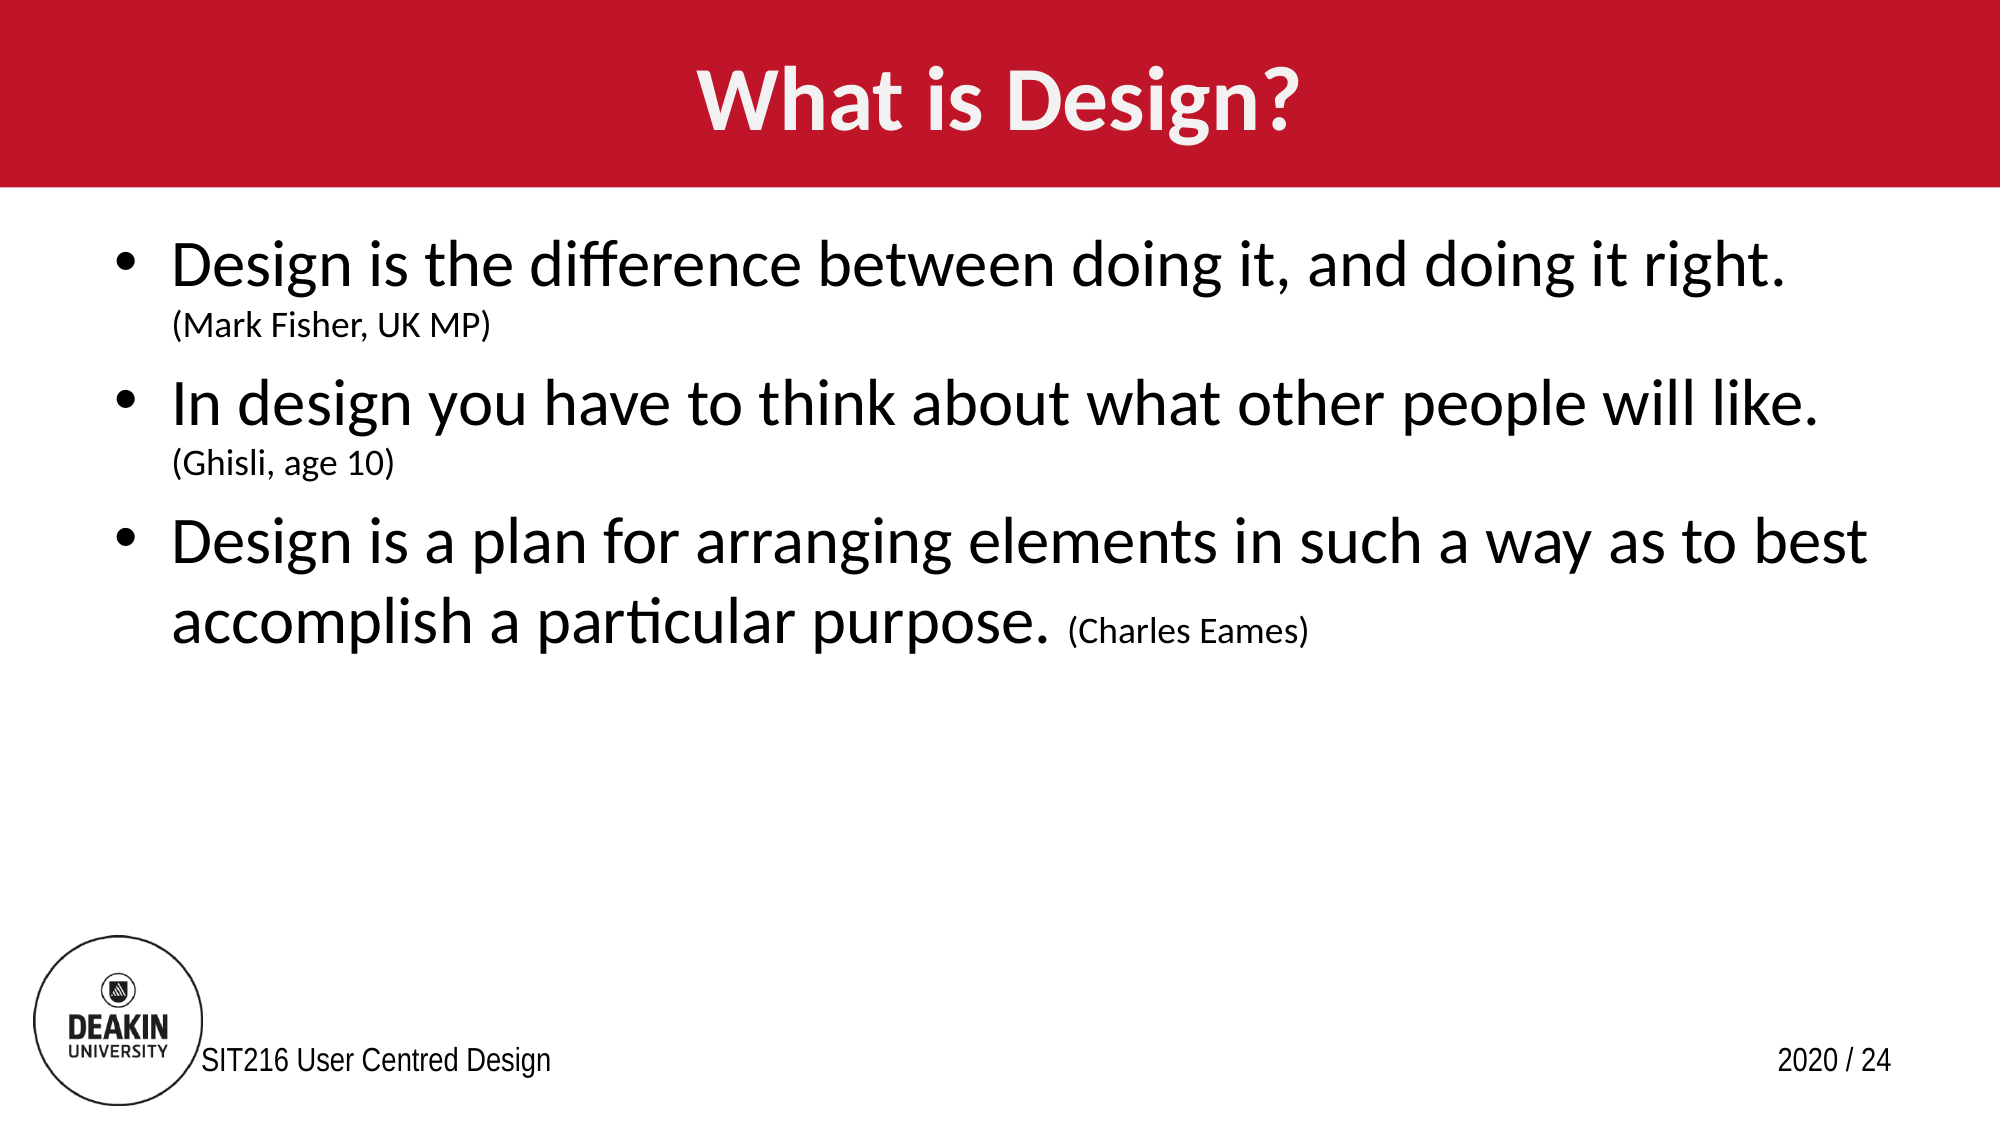

# What is Design?
Design is the difference between doing it, and doing it right. (Mark Fisher, UK MP)
In design you have to think about what other people will like. (Ghisli, age 10)
Design is a plan for arranging elements in such a way as to best accomplish a particular purpose. (Charles Eames)